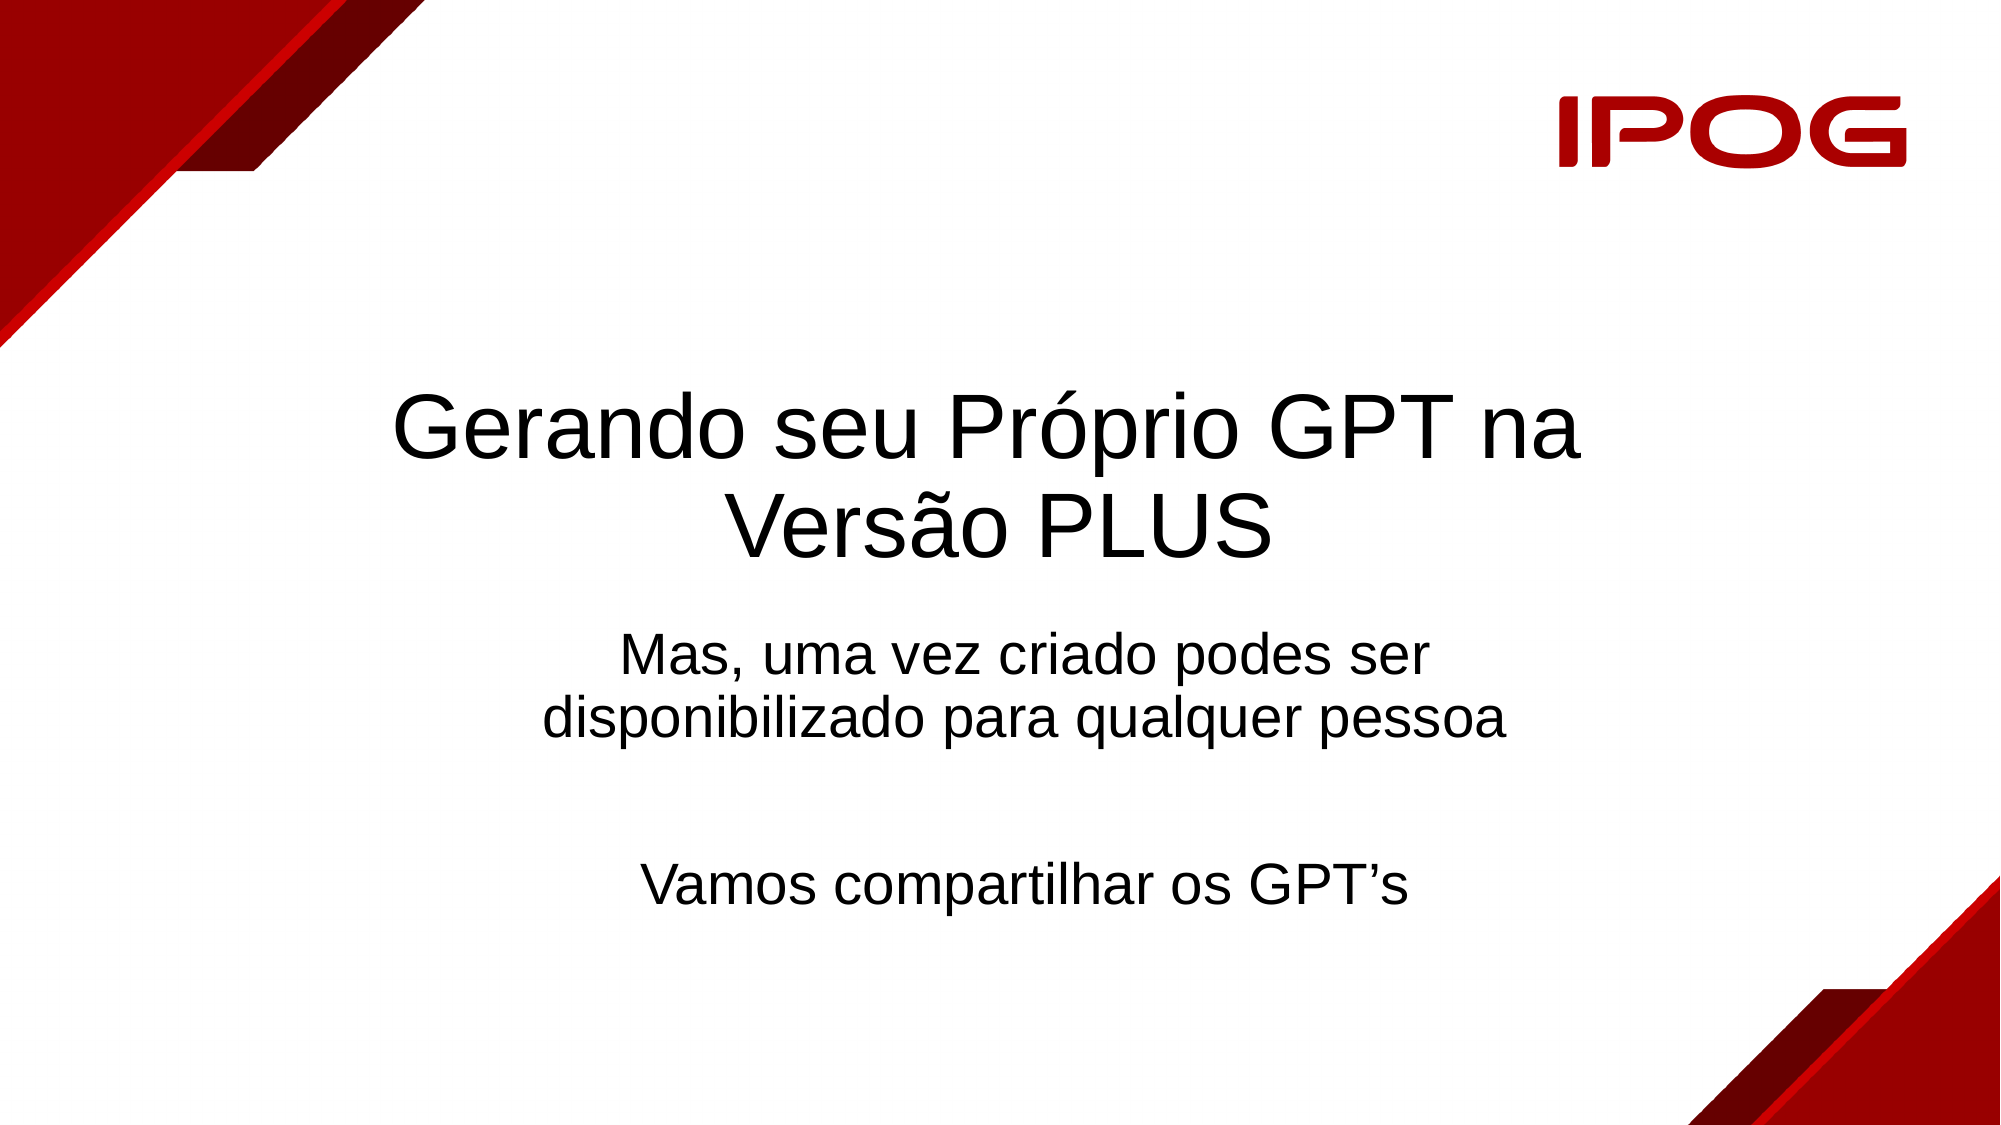

# Gerando seu Próprio GPT na Versão PLUS
Mas, uma vez criado podes ser disponibilizado para qualquer pessoa

Vamos compartilhar os GPT’s